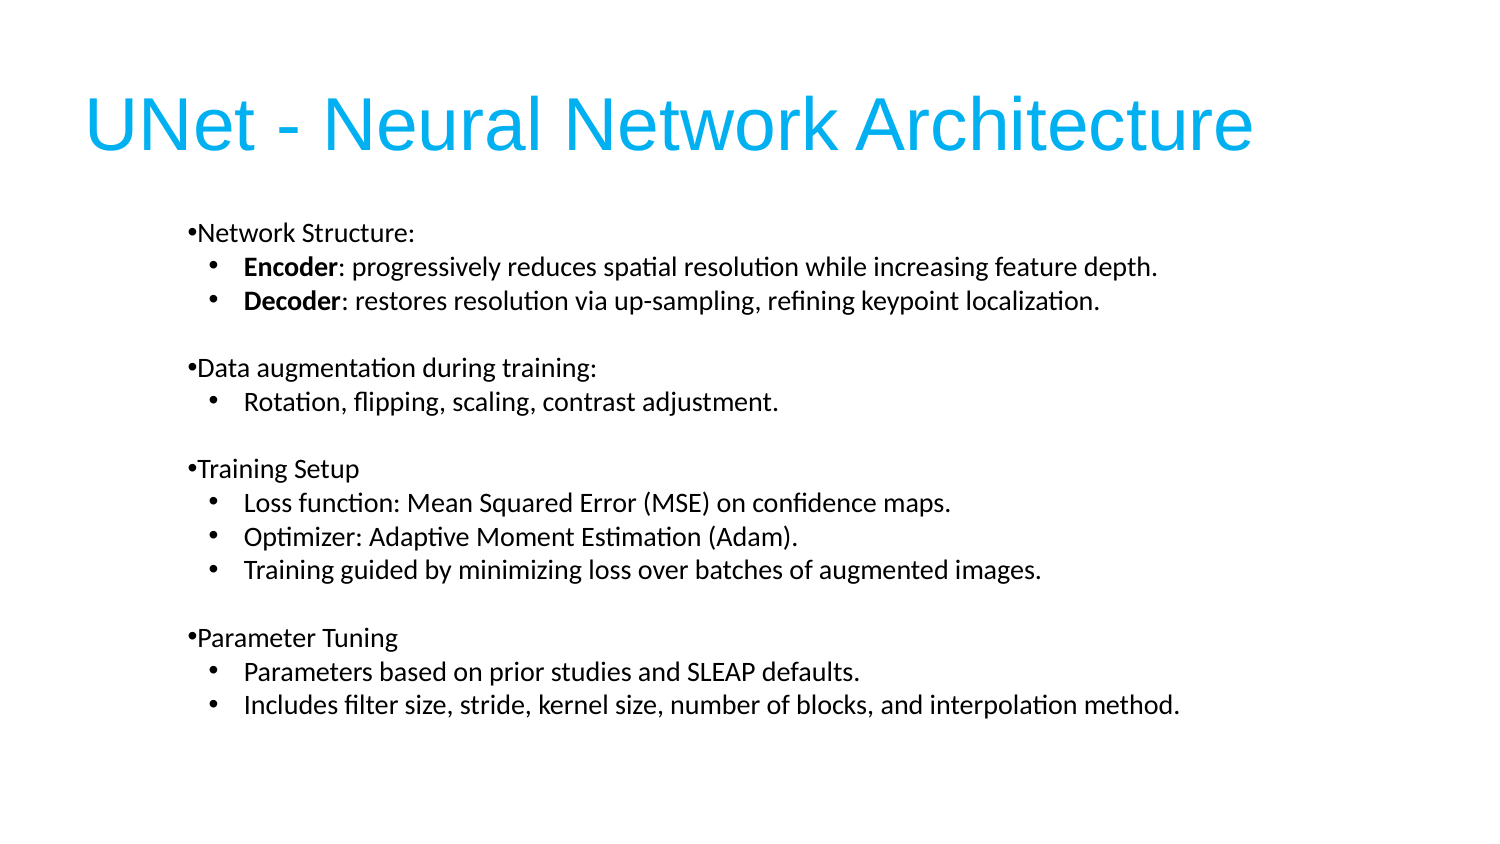

# UNet - Neural Network Architecture
Network Structure:
Encoder: progressively reduces spatial resolution while increasing feature depth.
Decoder: restores resolution via up-sampling, refining keypoint localization.

Data augmentation during training:
Rotation, flipping, scaling, contrast adjustment.

Training Setup
Loss function: Mean Squared Error (MSE) on confidence maps.
Optimizer: Adaptive Moment Estimation (Adam).
Training guided by minimizing loss over batches of augmented images.

Parameter Tuning
Parameters based on prior studies and SLEAP defaults.
Includes filter size, stride, kernel size, number of blocks, and interpolation method.